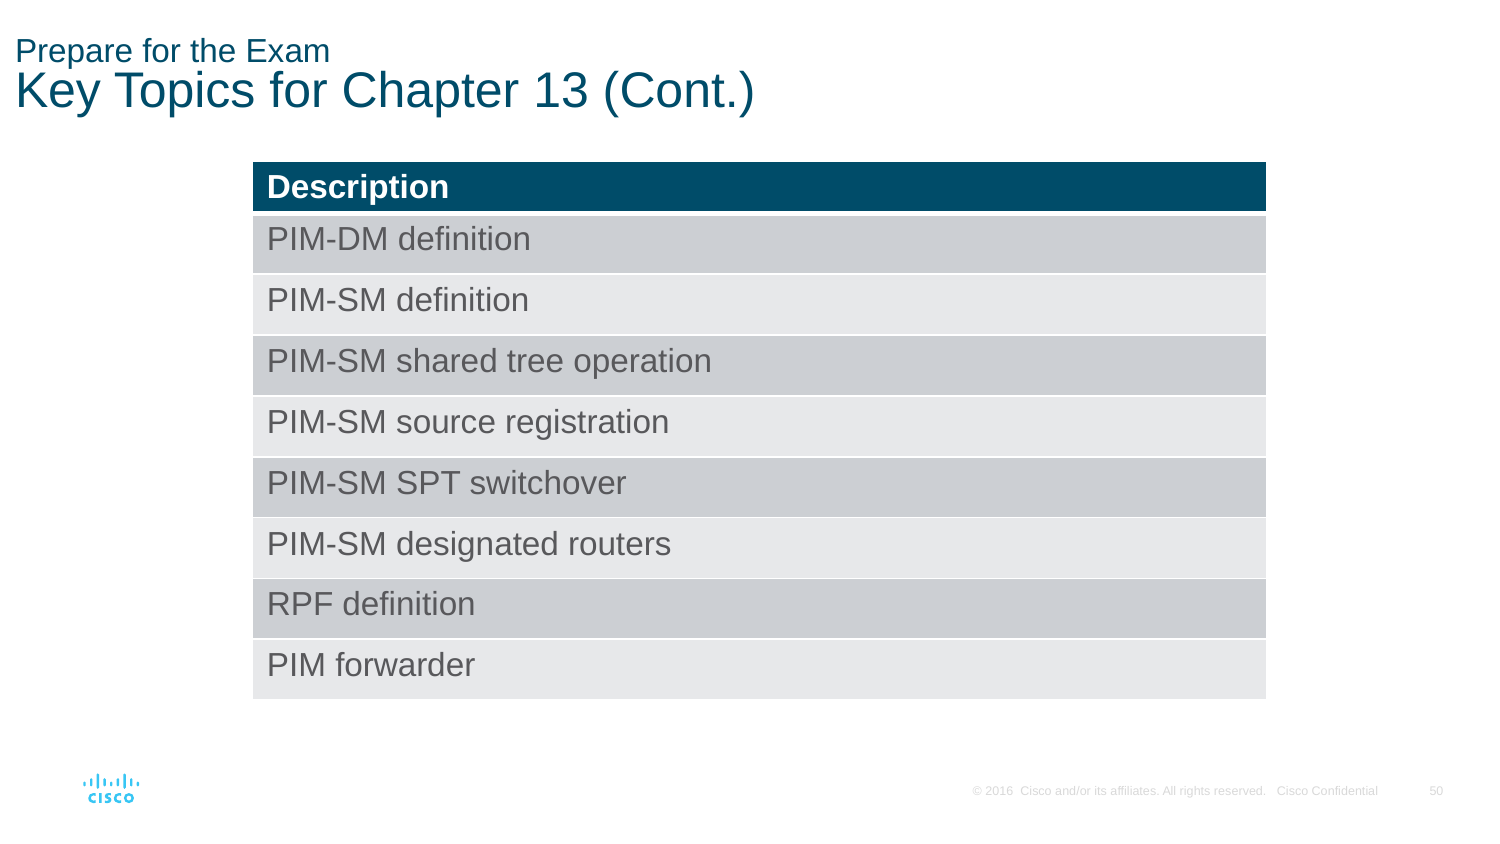

# Prepare for the Exam Key Topics for Chapter 13 (Cont.)
| Description |
| --- |
| PIM-DM definition |
| PIM-SM definition |
| PIM-SM shared tree operation |
| PIM-SM source registration |
| PIM-SM SPT switchover |
| PIM-SM designated routers |
| RPF definition |
| PIM forwarder |